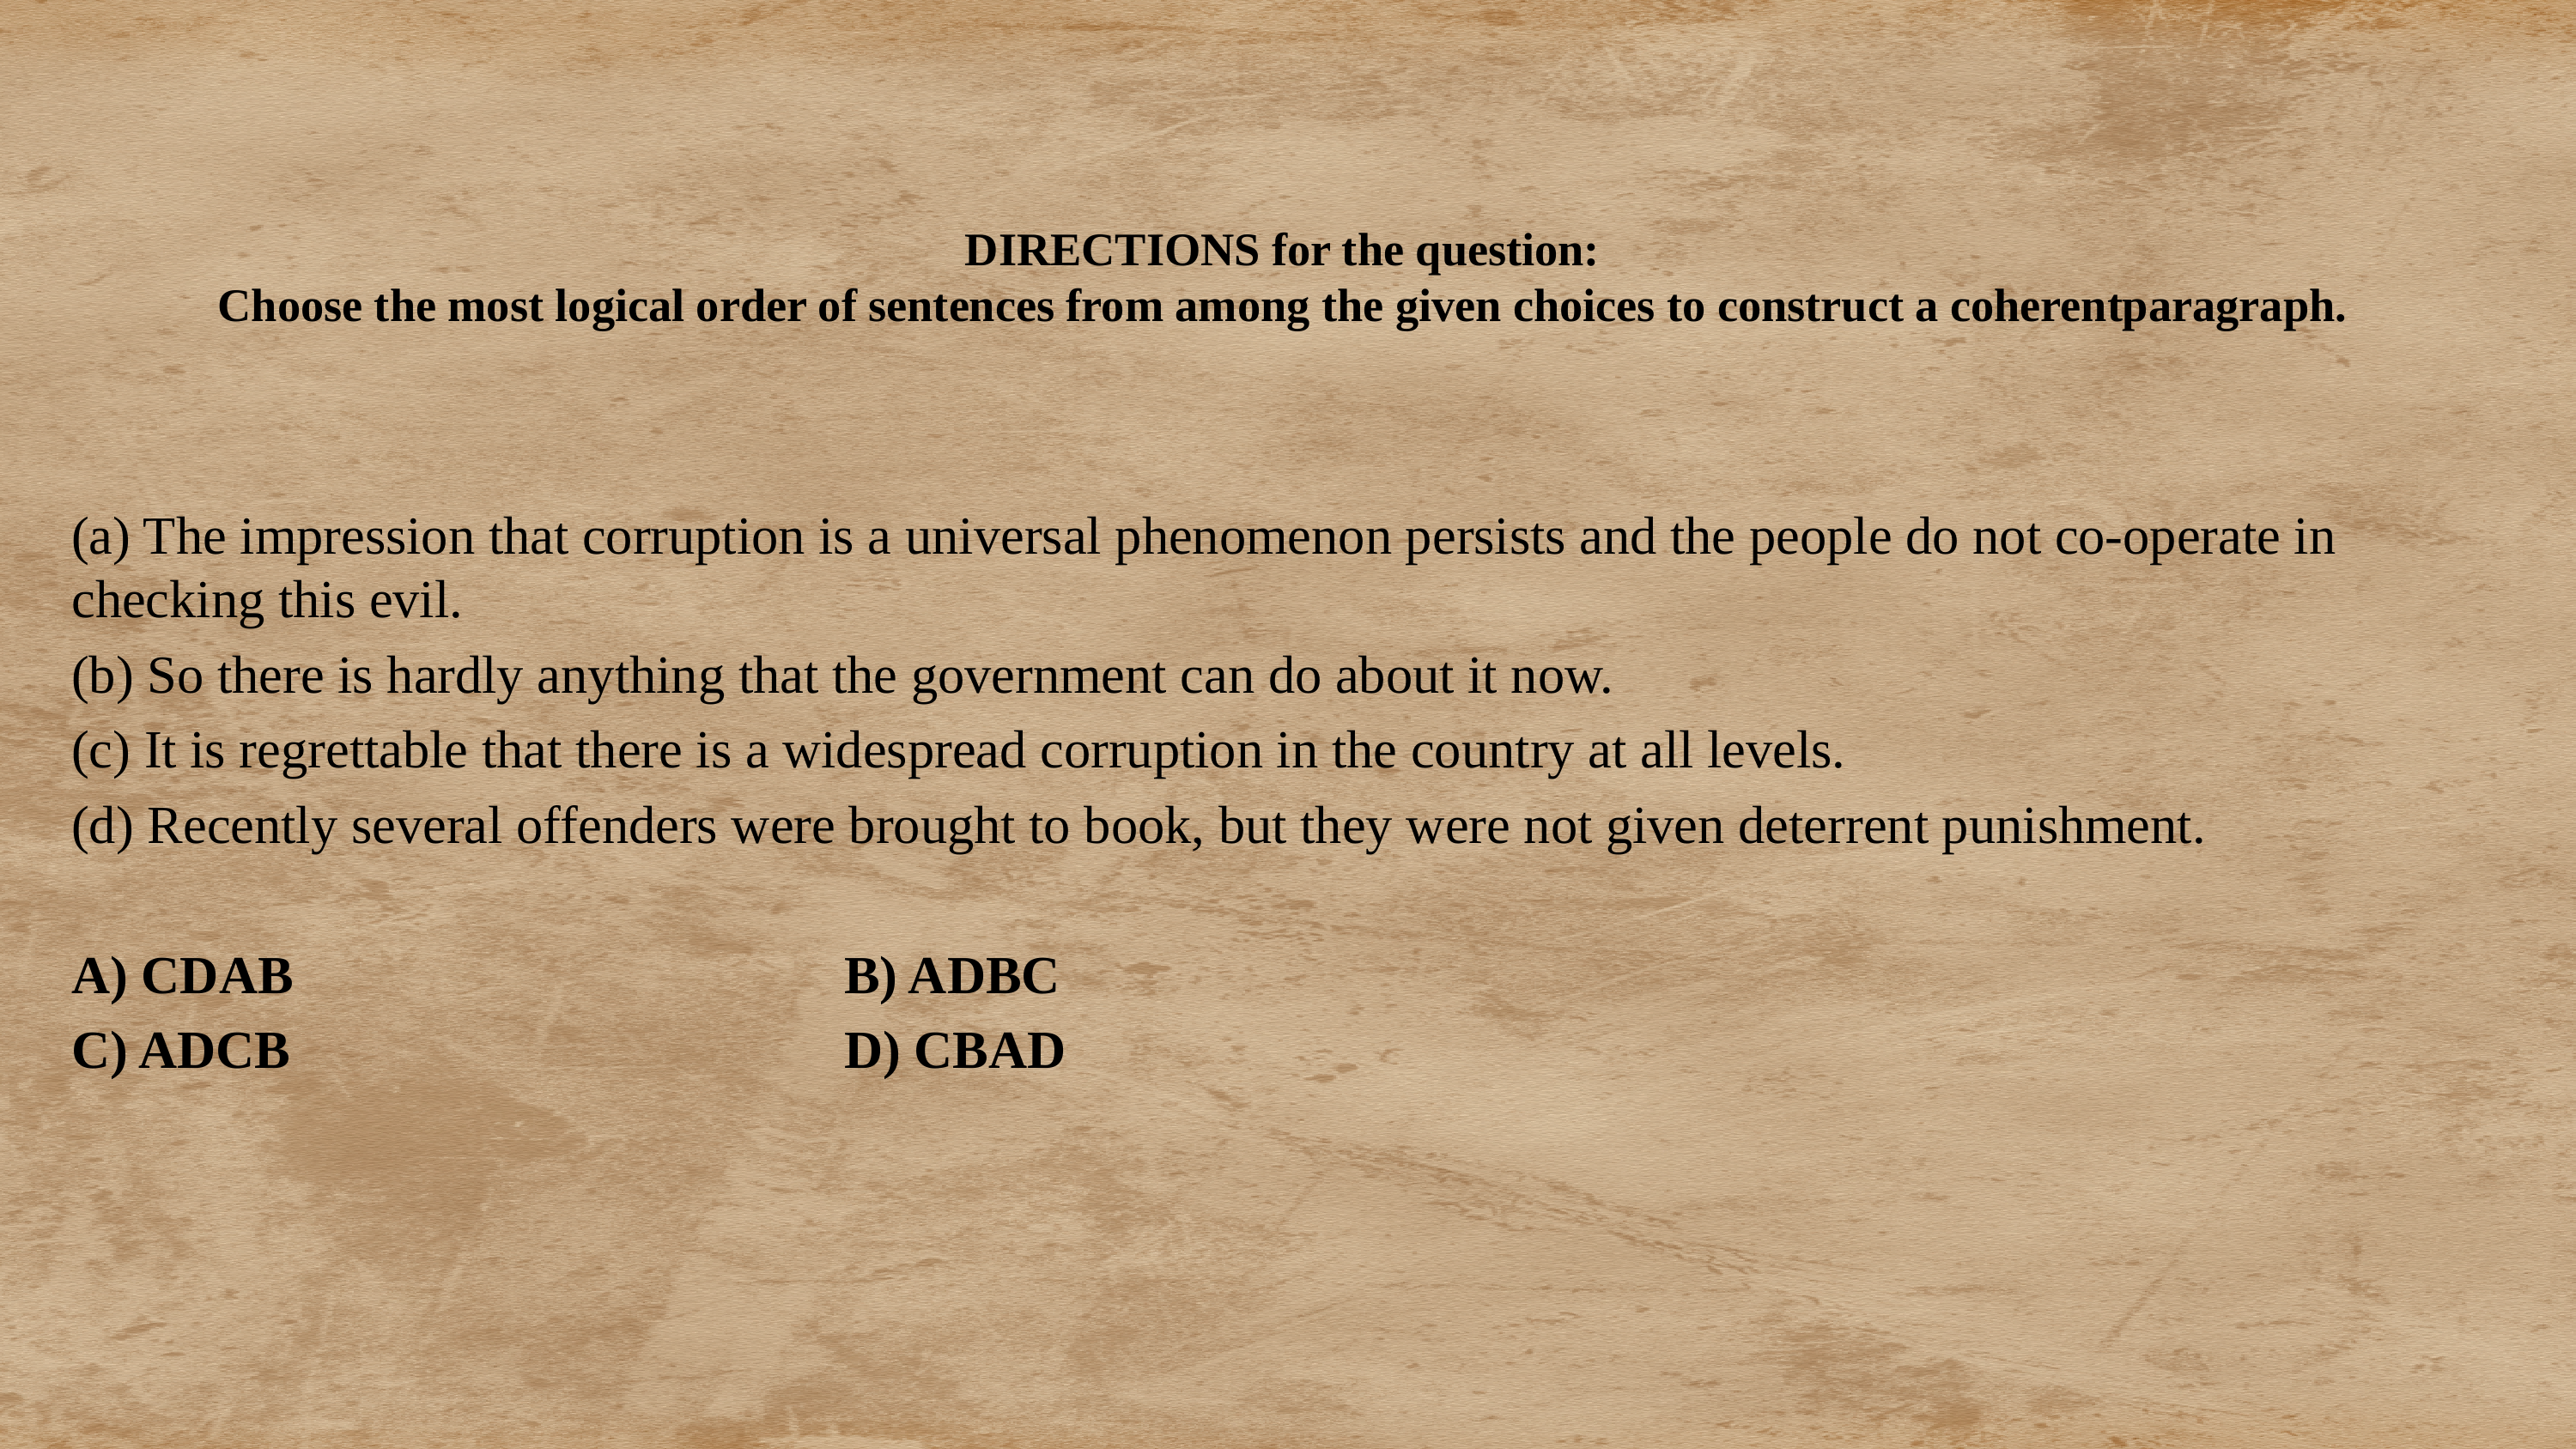

# DIRECTIONS for the question: Choose the most logical order of sentences from among the given choices to construct a coherentparagraph.

(a) The impression that corruption is a universal phenomenon persists and the people do not co-operate in checking this evil.
(b) So there is hardly anything that the government can do about it now.
(c) It is regrettable that there is a widespread corruption in the country at all levels.
(d) Recently several offenders were brought to book, but they were not given deterrent punishment.

A) CDAB					B) ADBC
C) ADCB					D) CBAD